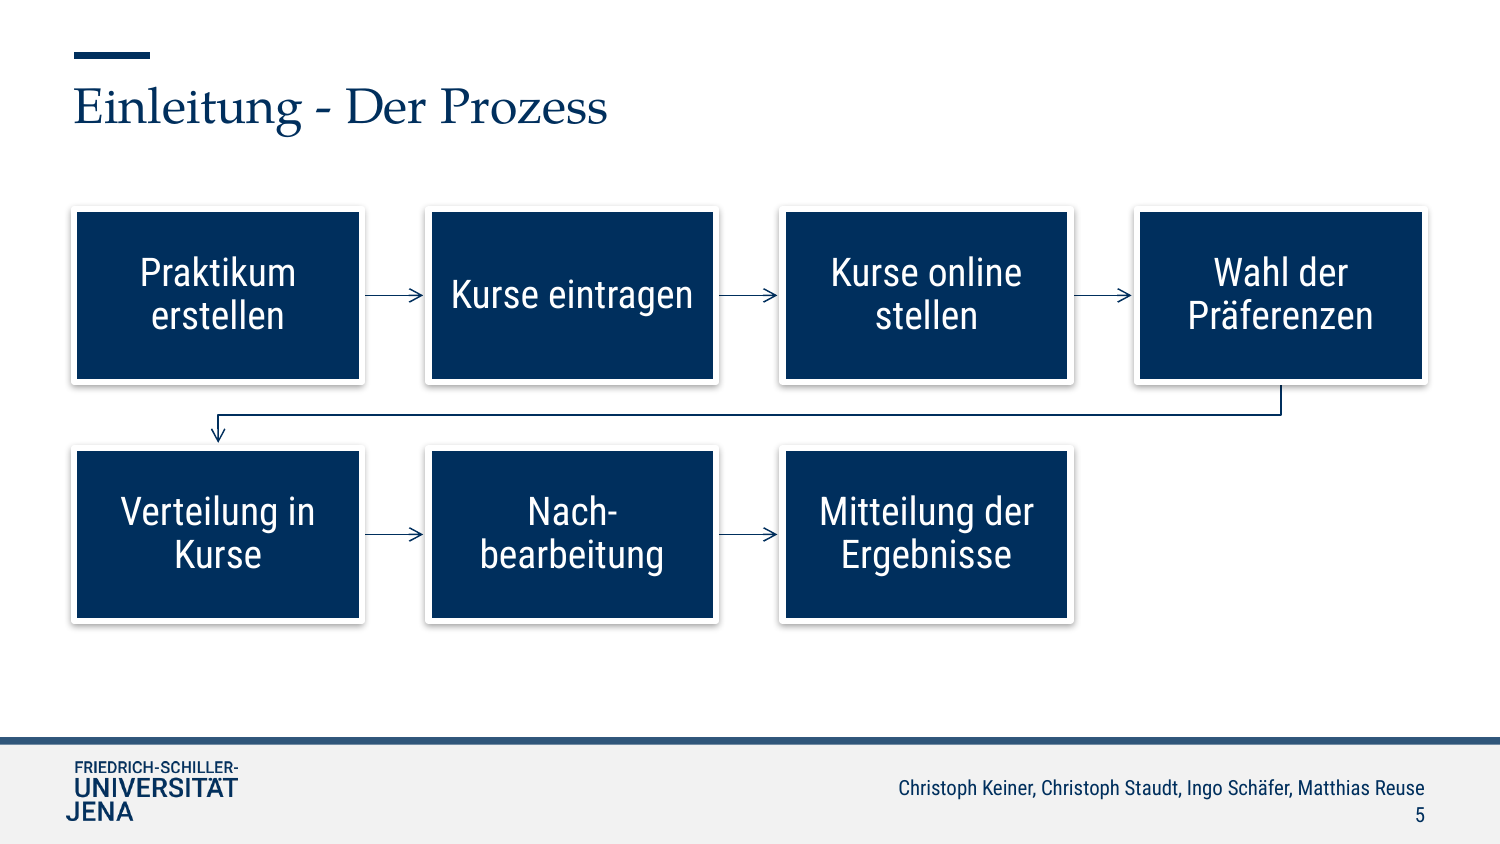

Einleitung - Der Prozess

Praktikum erstellen

Kurse eintragen

Kurse online stellen

Wahl der Präferenzen

Verteilung in Kurse

Nach-bearbeitung
Mitteilung der Ergebnisse
Christoph Keiner, Christoph Staudt, Ingo Schäfer, Matthias Reuse